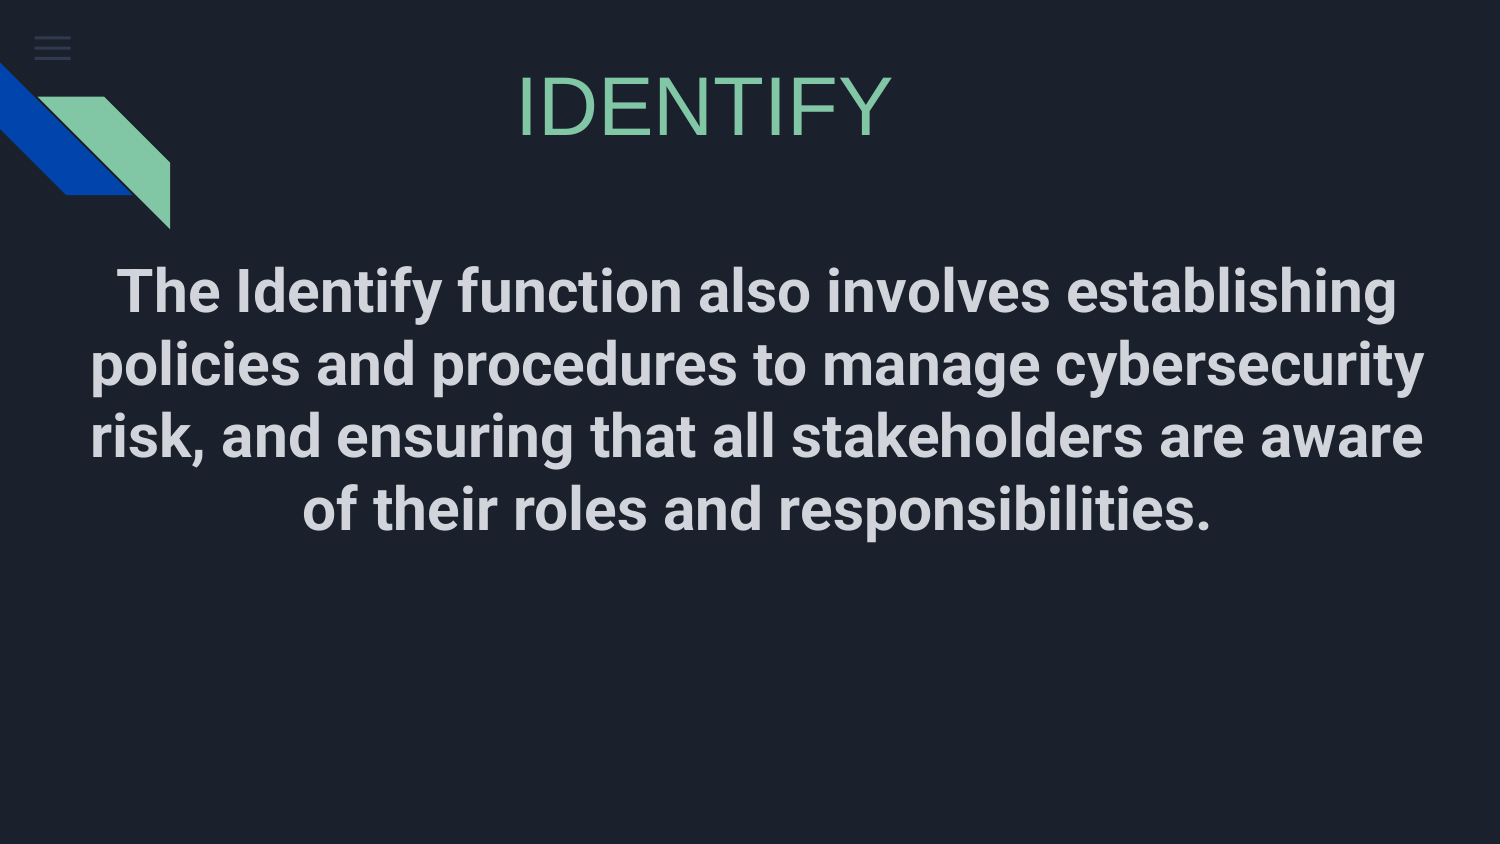

IDENTIFY
The Identify function also involves establishing policies and procedures to manage cybersecurity risk, and ensuring that all stakeholders are aware of their roles and responsibilities.